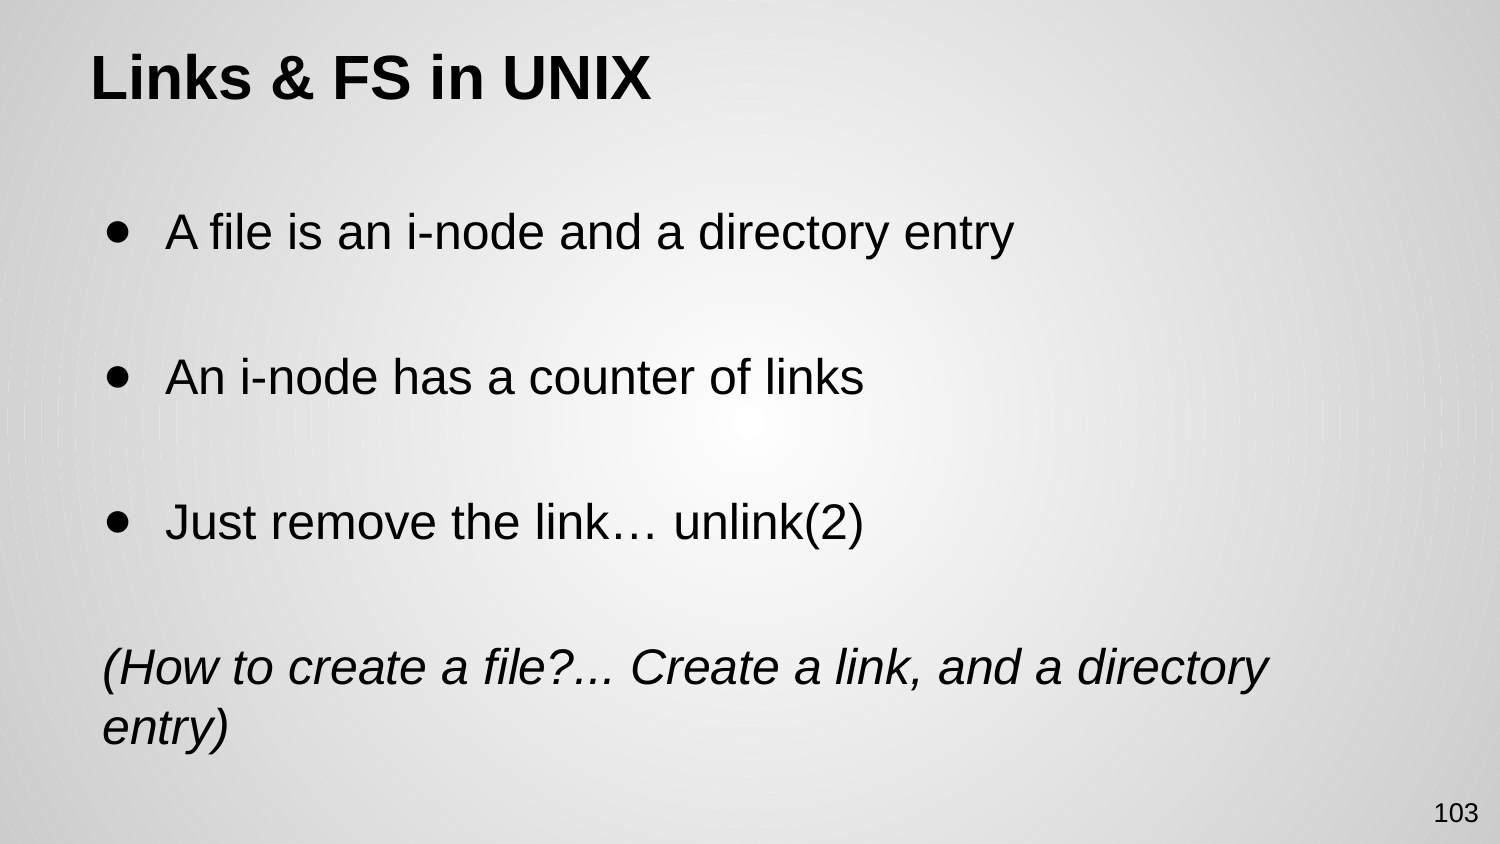

# Links & FS in UNIX
A file is an i-node and a directory entry

An i-node has a counter of links

Just remove the link… unlink(2)

(How to create a file?... Create a link, and a directory entry)
103